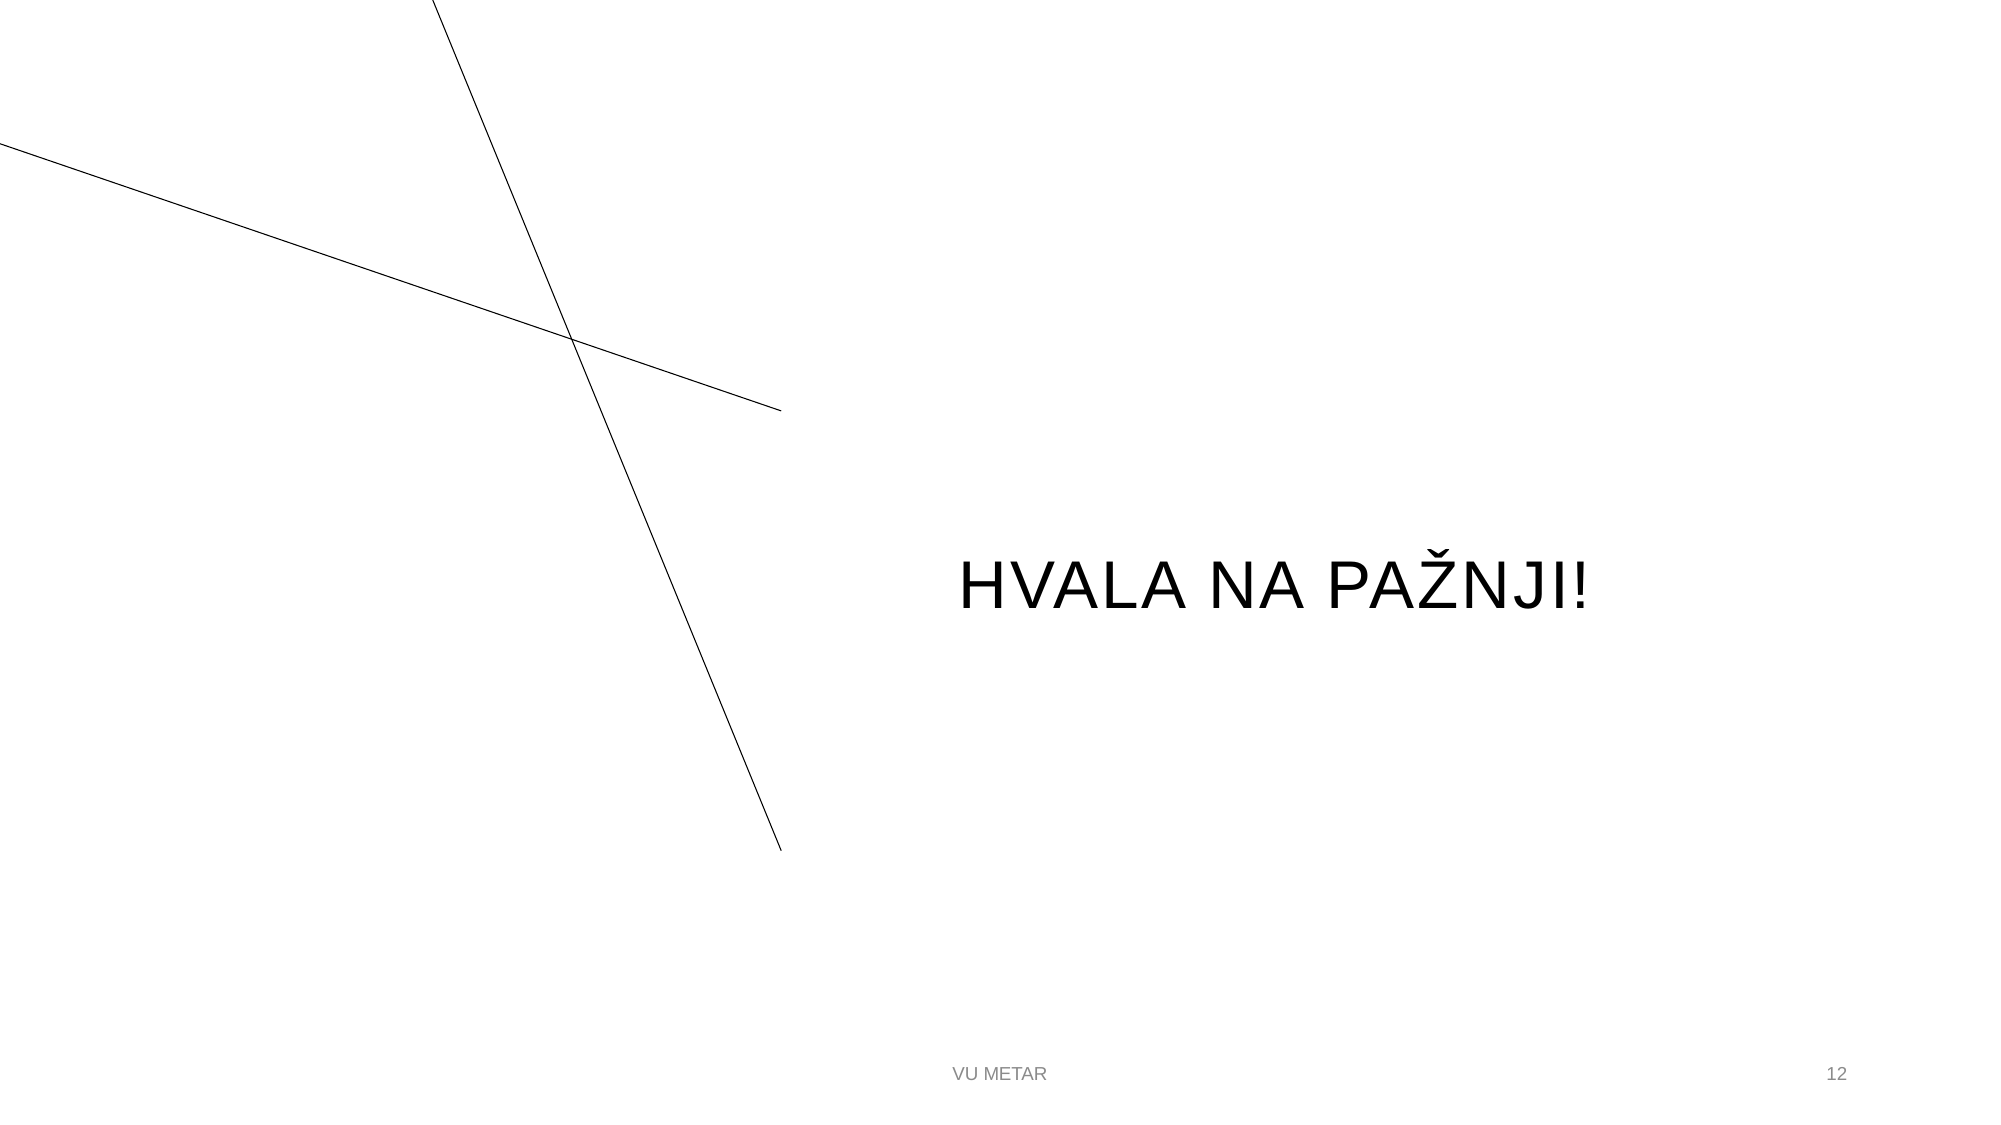

# HVALA NA PAŽNJI!
VU METAR
12